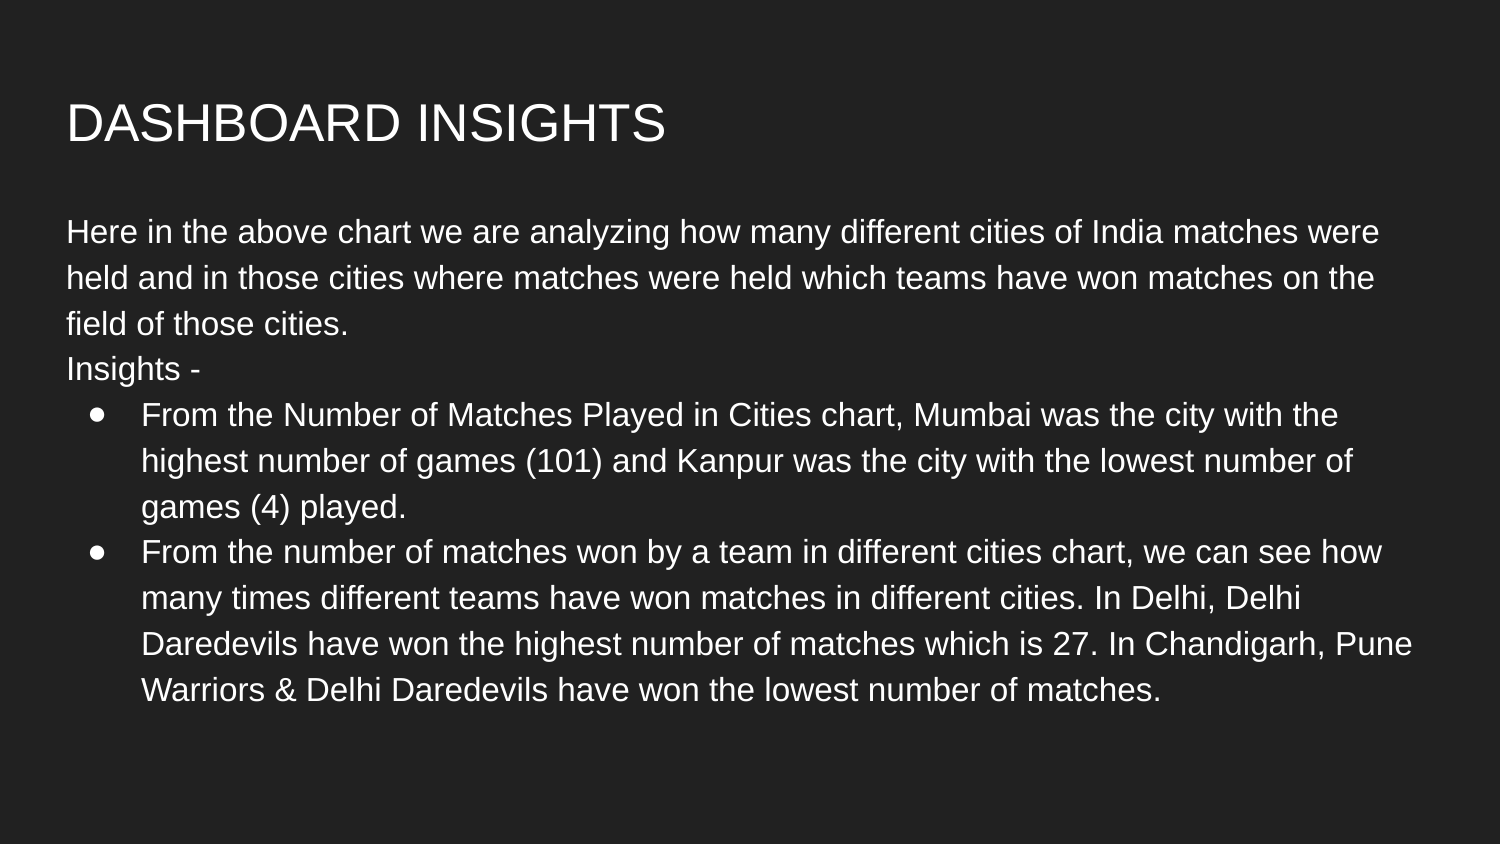

# DASHBOARD INSIGHTS

Here in the above chart we are analyzing how many different cities of India matches were held and in those cities where matches were held which teams have won matches on the field of those cities.
Insights -
From the Number of Matches Played in Cities chart, Mumbai was the city with the highest number of games (101) and Kanpur was the city with the lowest number of games (4) played.
From the number of matches won by a team in different cities chart, we can see how many times different teams have won matches in different cities. In Delhi, Delhi Daredevils have won the highest number of matches which is 27. In Chandigarh, Pune Warriors & Delhi Daredevils have won the lowest number of matches.